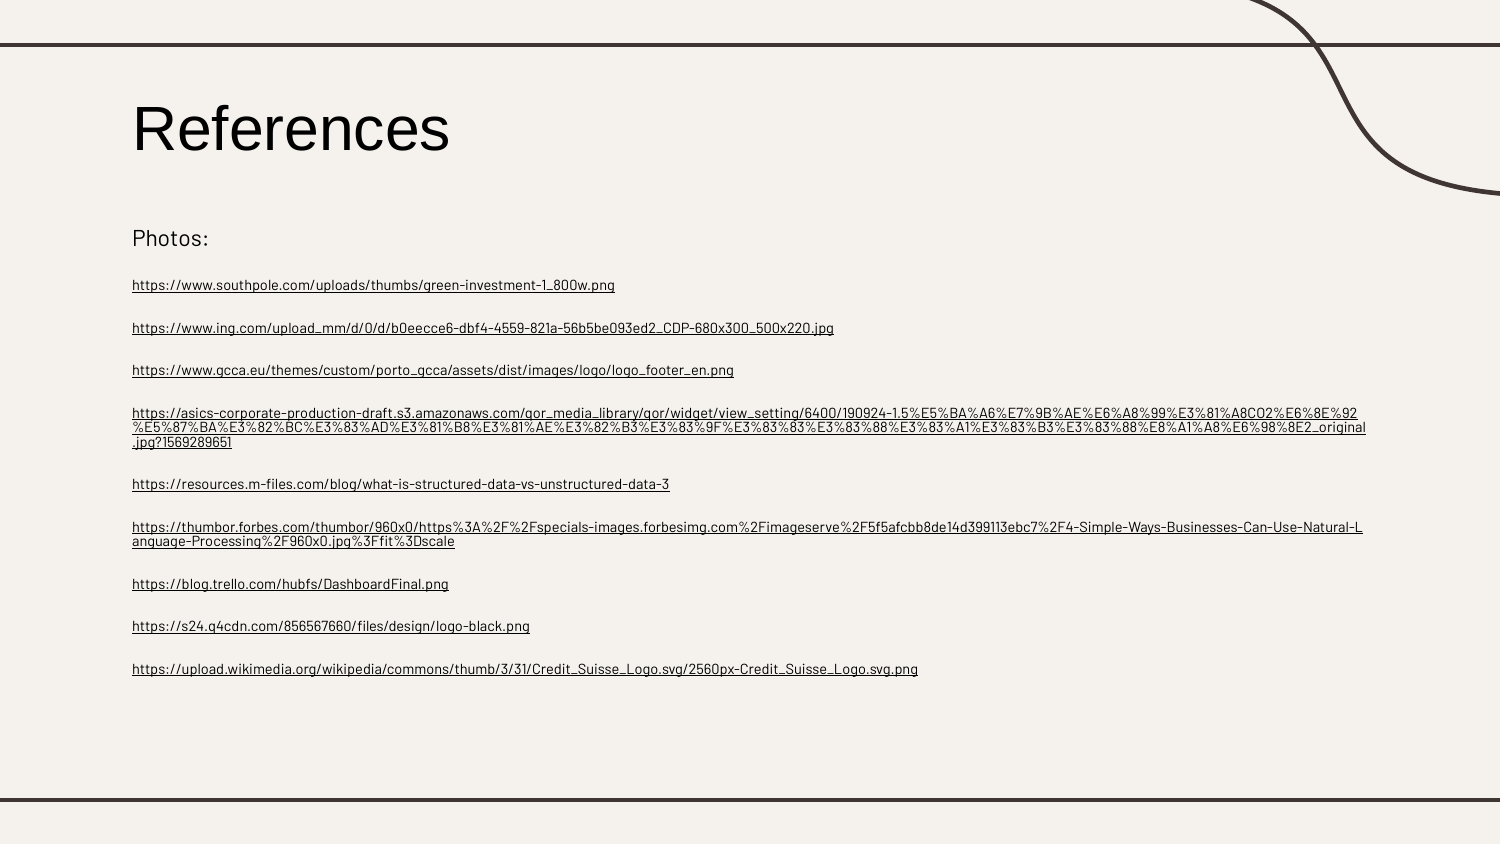

# References
Photos:
https://www.southpole.com/uploads/thumbs/green-investment-1_800w.png
https://www.ing.com/upload_mm/d/0/d/b0eecce6-dbf4-4559-821a-56b5be093ed2_CDP-680x300_500x220.jpg
https://www.gcca.eu/themes/custom/porto_gcca/assets/dist/images/logo/logo_footer_en.png
https://asics-corporate-production-draft.s3.amazonaws.com/qor_media_library/qor/widget/view_setting/6400/190924-1.5%E5%BA%A6%E7%9B%AE%E6%A8%99%E3%81%A8CO2%E6%8E%92%E5%87%BA%E3%82%BC%E3%83%AD%E3%81%B8%E3%81%AE%E3%82%B3%E3%83%9F%E3%83%83%E3%83%88%E3%83%A1%E3%83%B3%E3%83%88%E8%A1%A8%E6%98%8E2_original.jpg?1569289651
https://resources.m-files.com/blog/what-is-structured-data-vs-unstructured-data-3
https://thumbor.forbes.com/thumbor/960x0/https%3A%2F%2Fspecials-images.forbesimg.com%2Fimageserve%2F5f5afcbb8de14d399113ebc7%2F4-Simple-Ways-Businesses-Can-Use-Natural-Language-Processing%2F960x0.jpg%3Ffit%3Dscale
https://blog.trello.com/hubfs/DashboardFinal.png
https://s24.q4cdn.com/856567660/files/design/logo-black.png
https://upload.wikimedia.org/wikipedia/commons/thumb/3/31/Credit_Suisse_Logo.svg/2560px-Credit_Suisse_Logo.svg.png